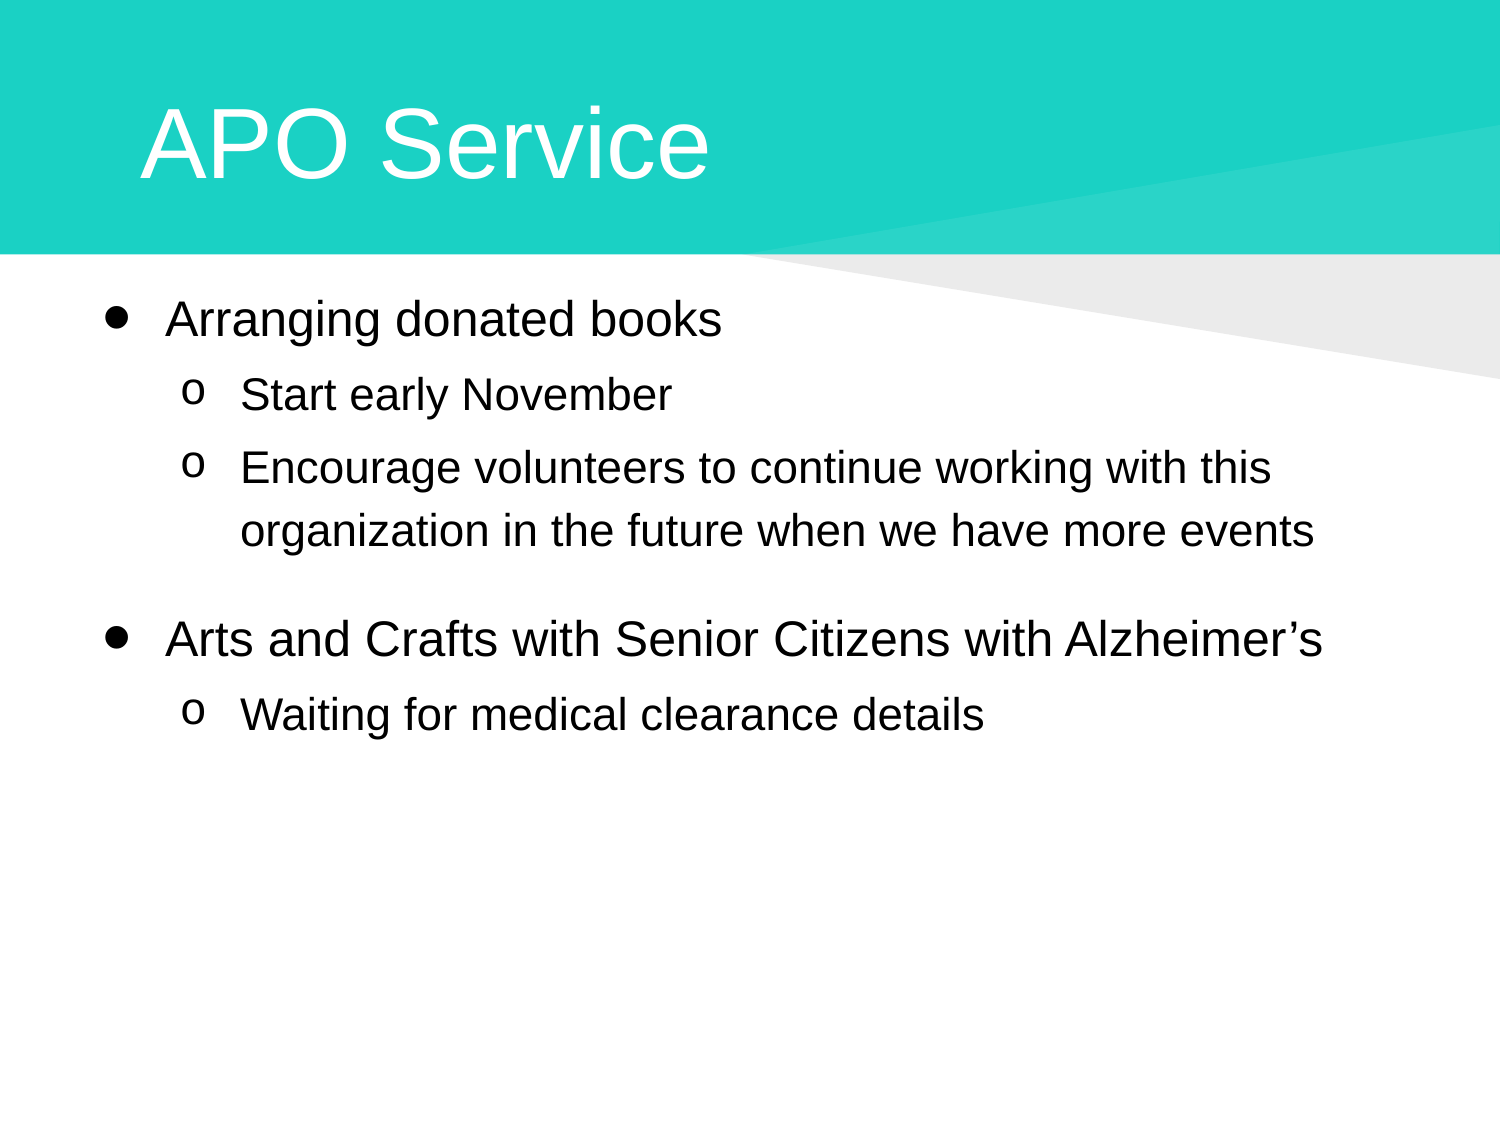

# APO Service
Arranging donated books
Start early November
Encourage volunteers to continue working with this organization in the future when we have more events
Arts and Crafts with Senior Citizens with Alzheimer’s
Waiting for medical clearance details